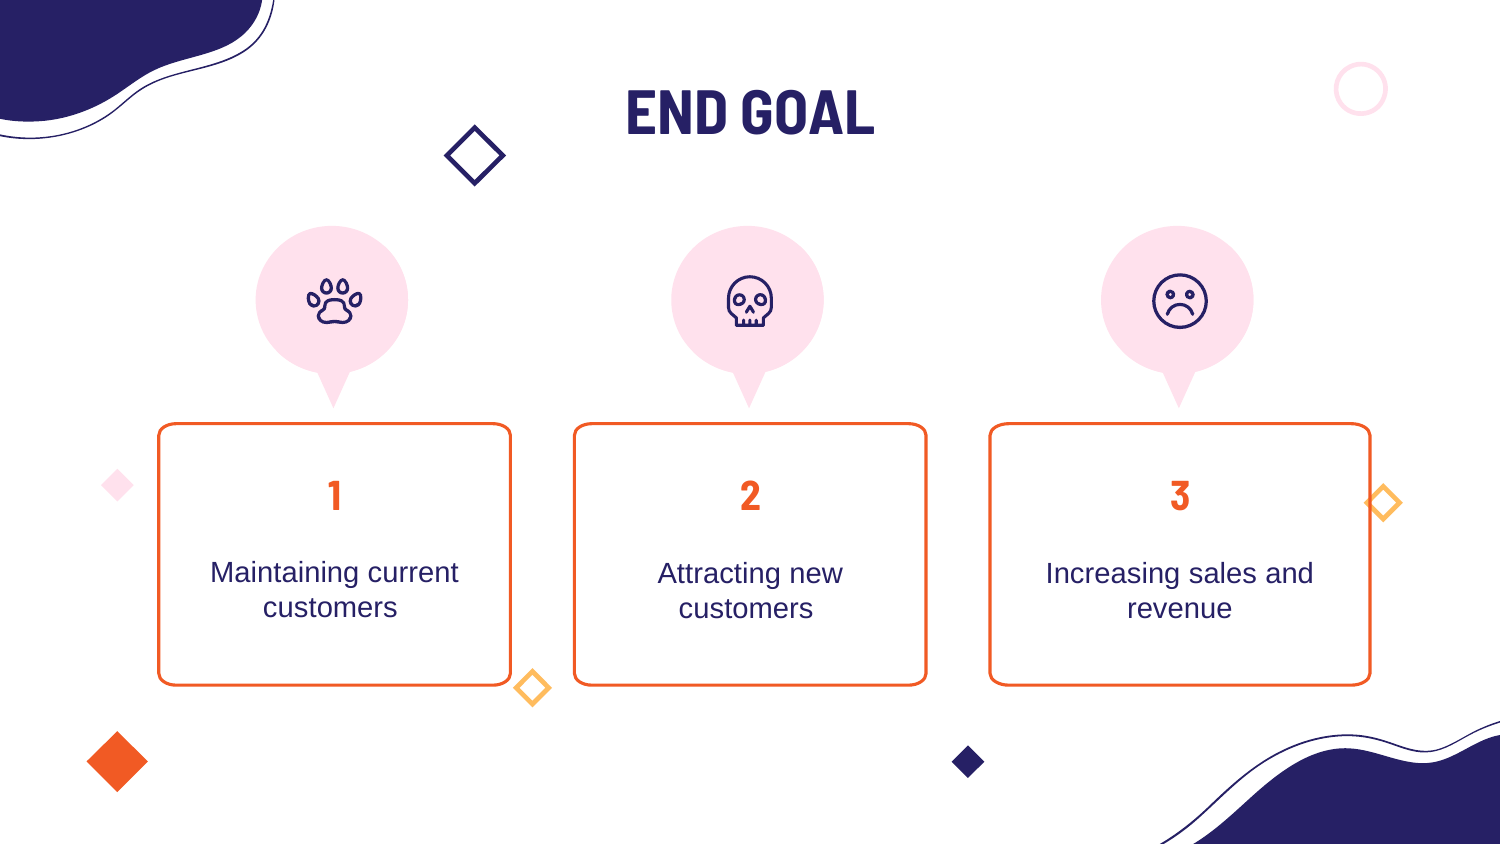

# END GOAL

1
2
3
Attracting new customers
Increasing sales and revenue
Maintaining current customers